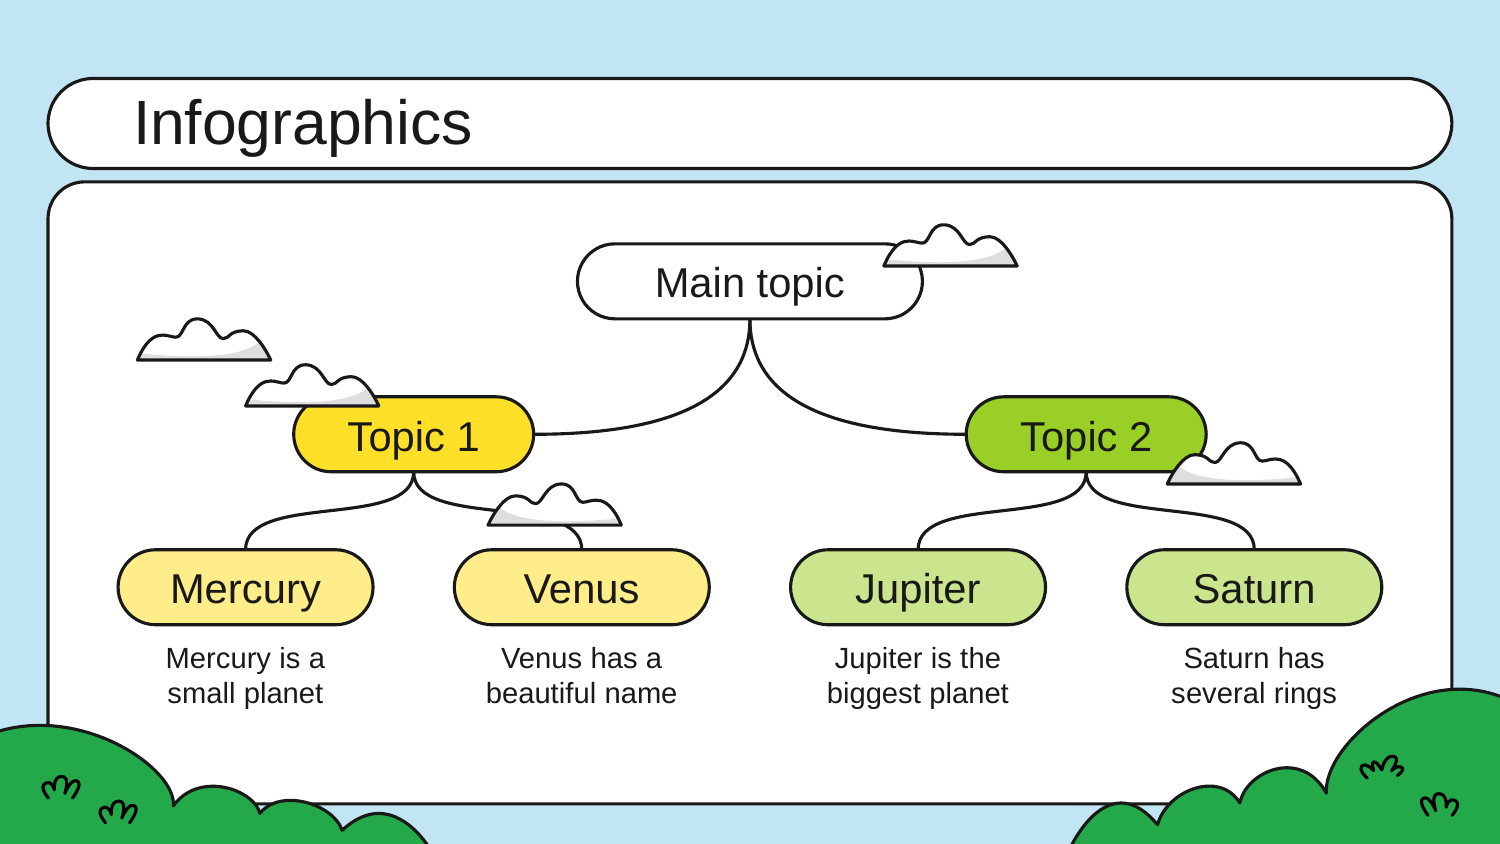

# Infographics

Main topic

Topic 1
Topic 2

Mercury
Venus
Jupiter
Saturn
Mercury is a small planet
Venus has a beautiful name
Jupiter is the biggest planet
Saturn has several rings